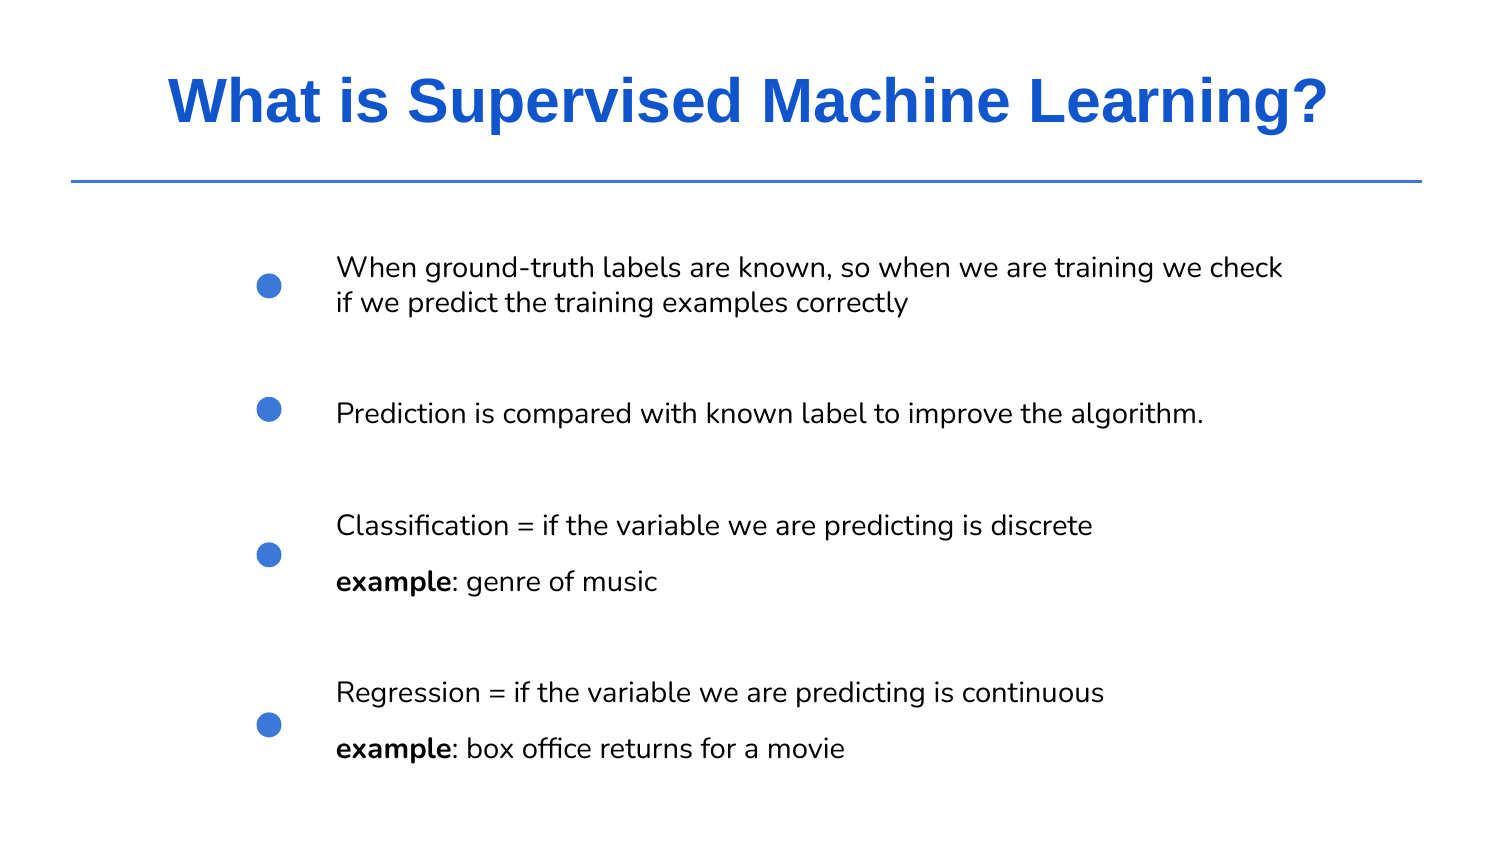

What is Supervised Machine Learning?
When ground-truth labels are known, so when we are training we check if we predict the training examples correctly

Prediction is compared with known label to improve the algorithm.

Classification = if the variable we are predicting is discrete
example: genre of music

Regression = if the variable we are predicting is continuous
example: box office returns for a movie